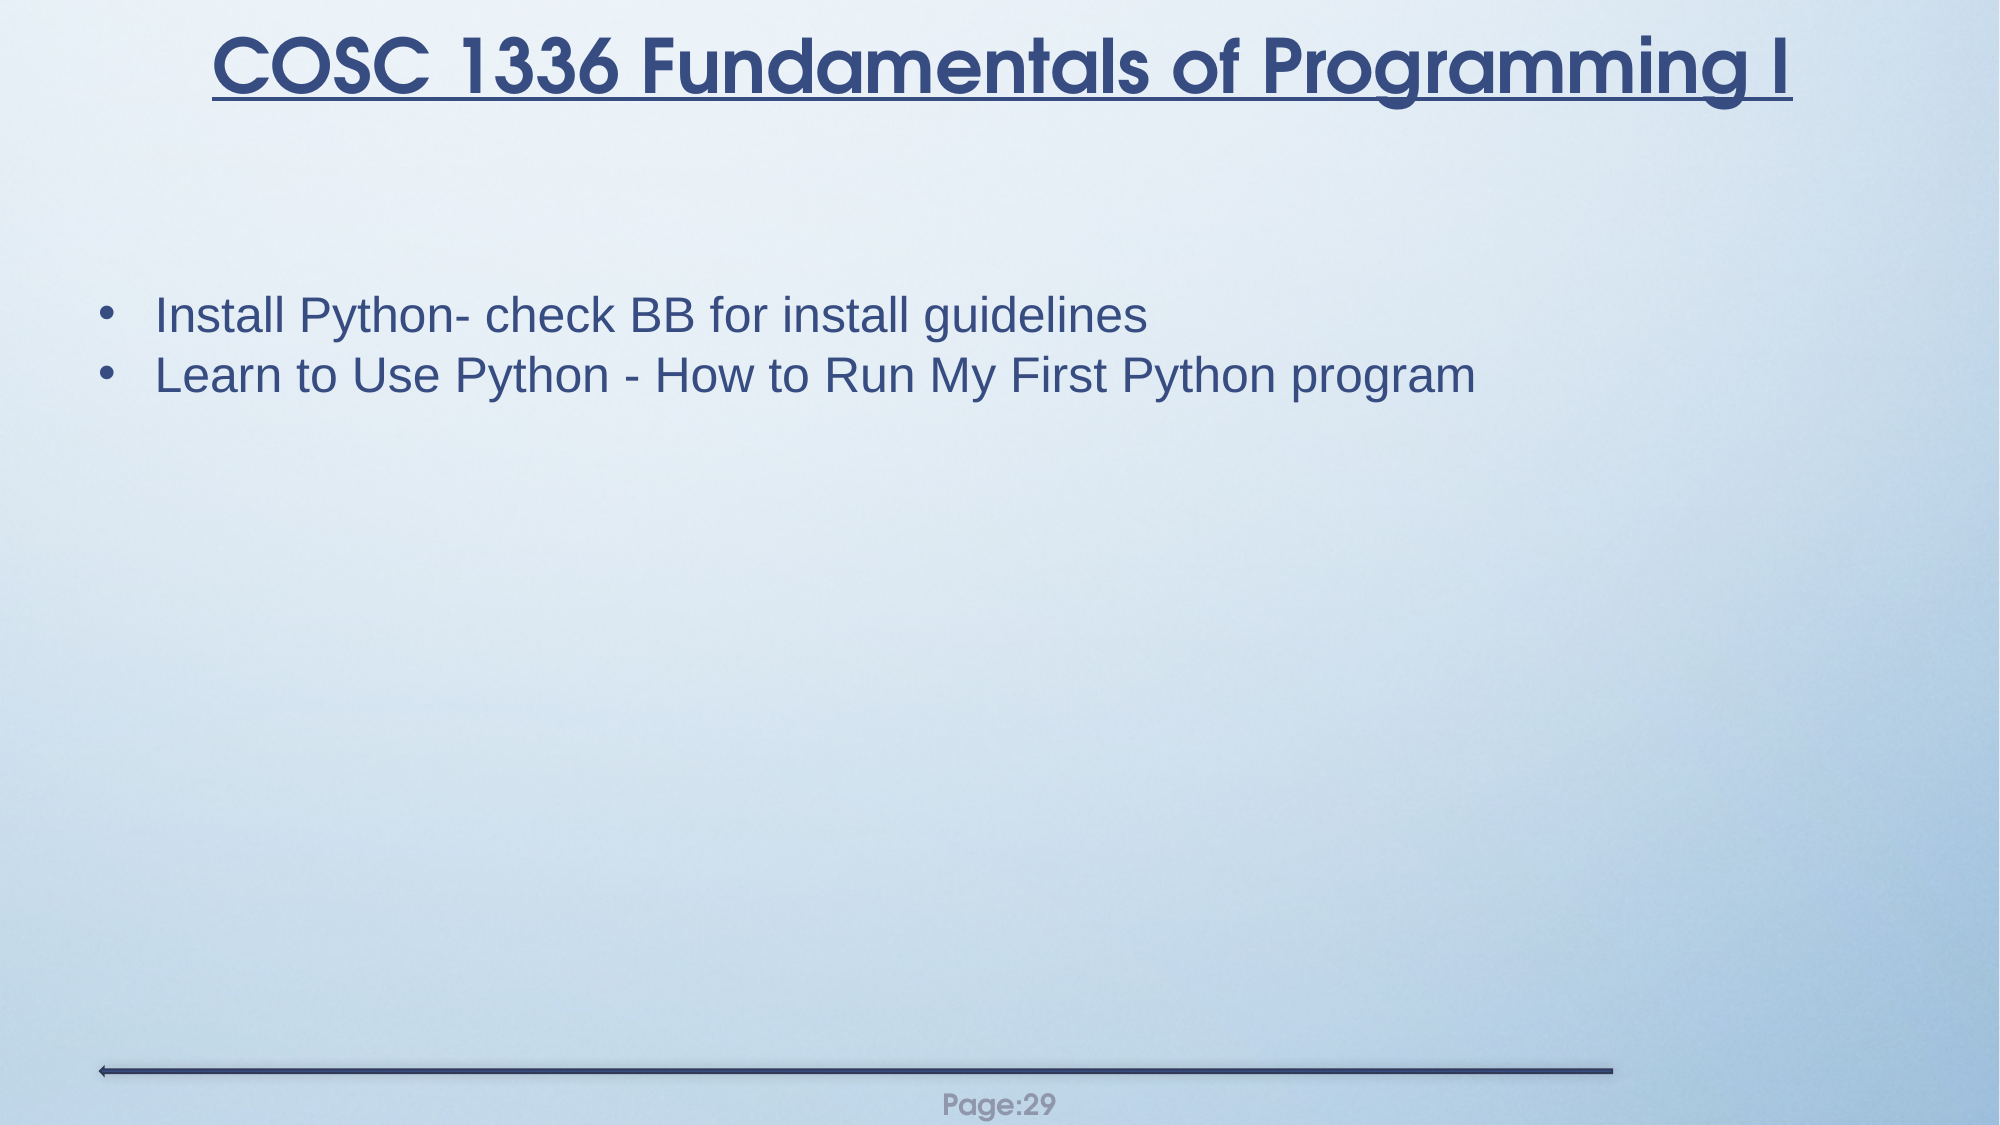

COSC 1336 Fundamentals of Programming I
Install Python- check BB for install guidelines
Learn to Use Python - How to Run My First Python program